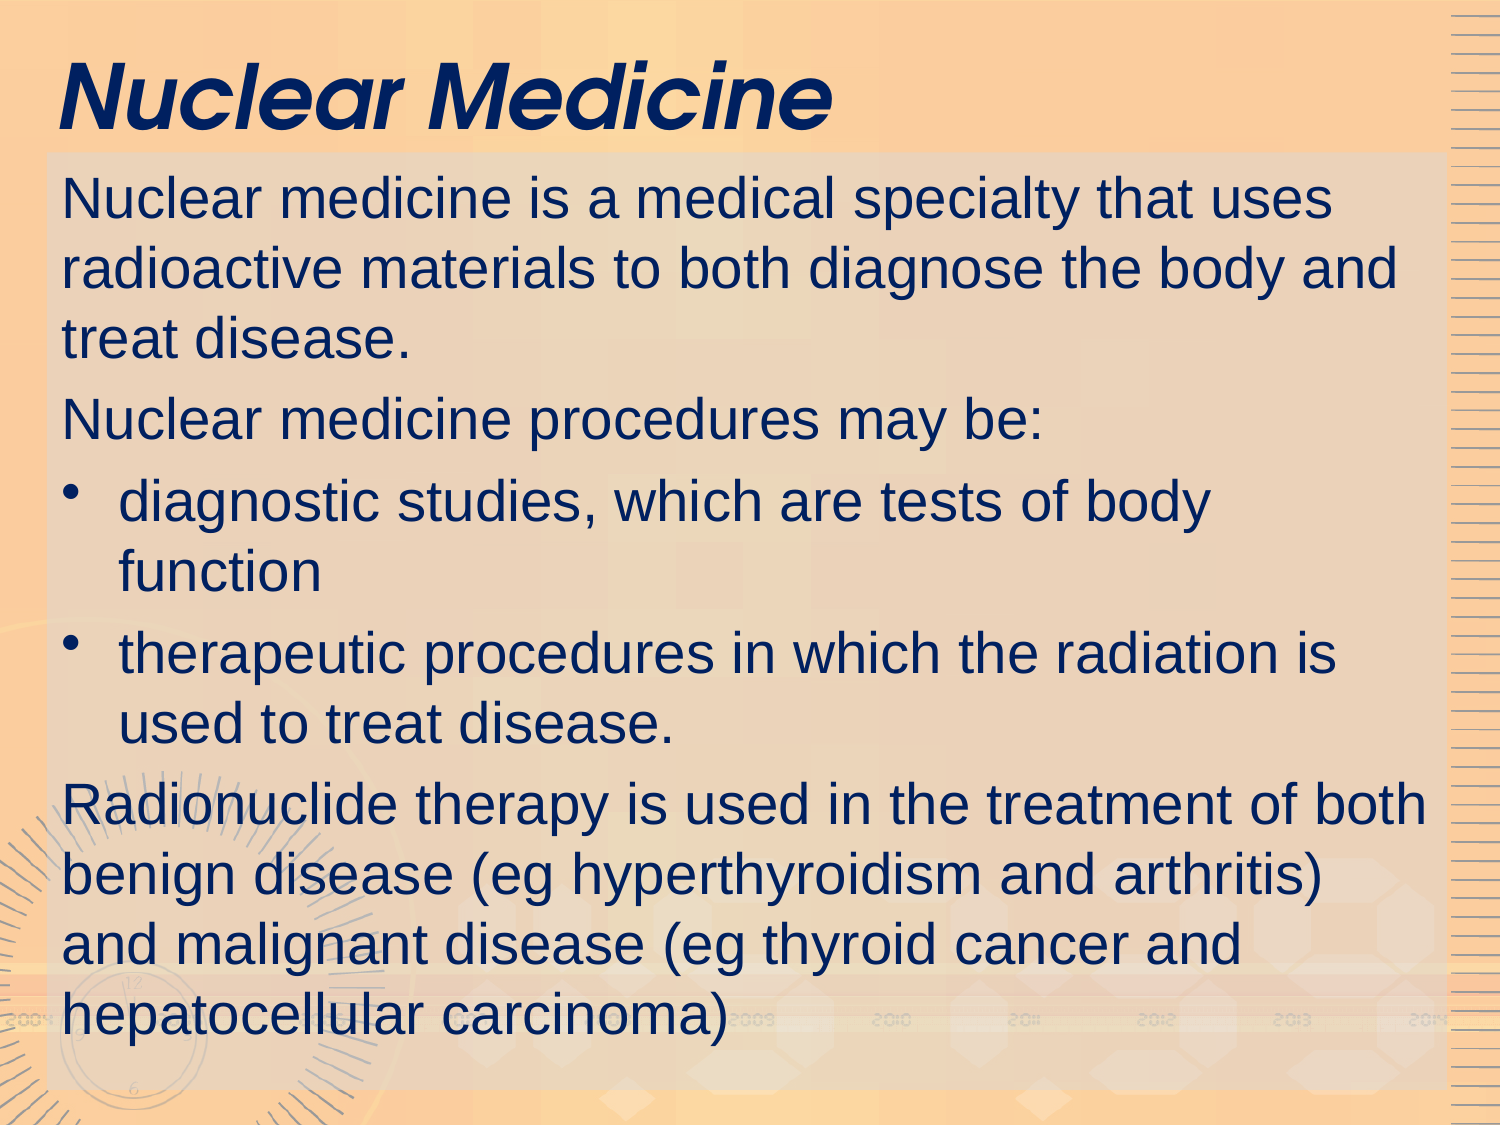

# Nuclear Medicine
Nuclear medicine is a medical specialty that uses radioactive materials to both diagnose the body and treat disease.
Nuclear medicine procedures may be:
diagnostic studies, which are tests of body function
therapeutic procedures in which the radiation is used to treat disease.
Radionuclide therapy is used in the treatment of both benign disease (eg hyperthyroidism and arthritis) and malignant disease (eg thyroid cancer and hepatocellular carcinoma)